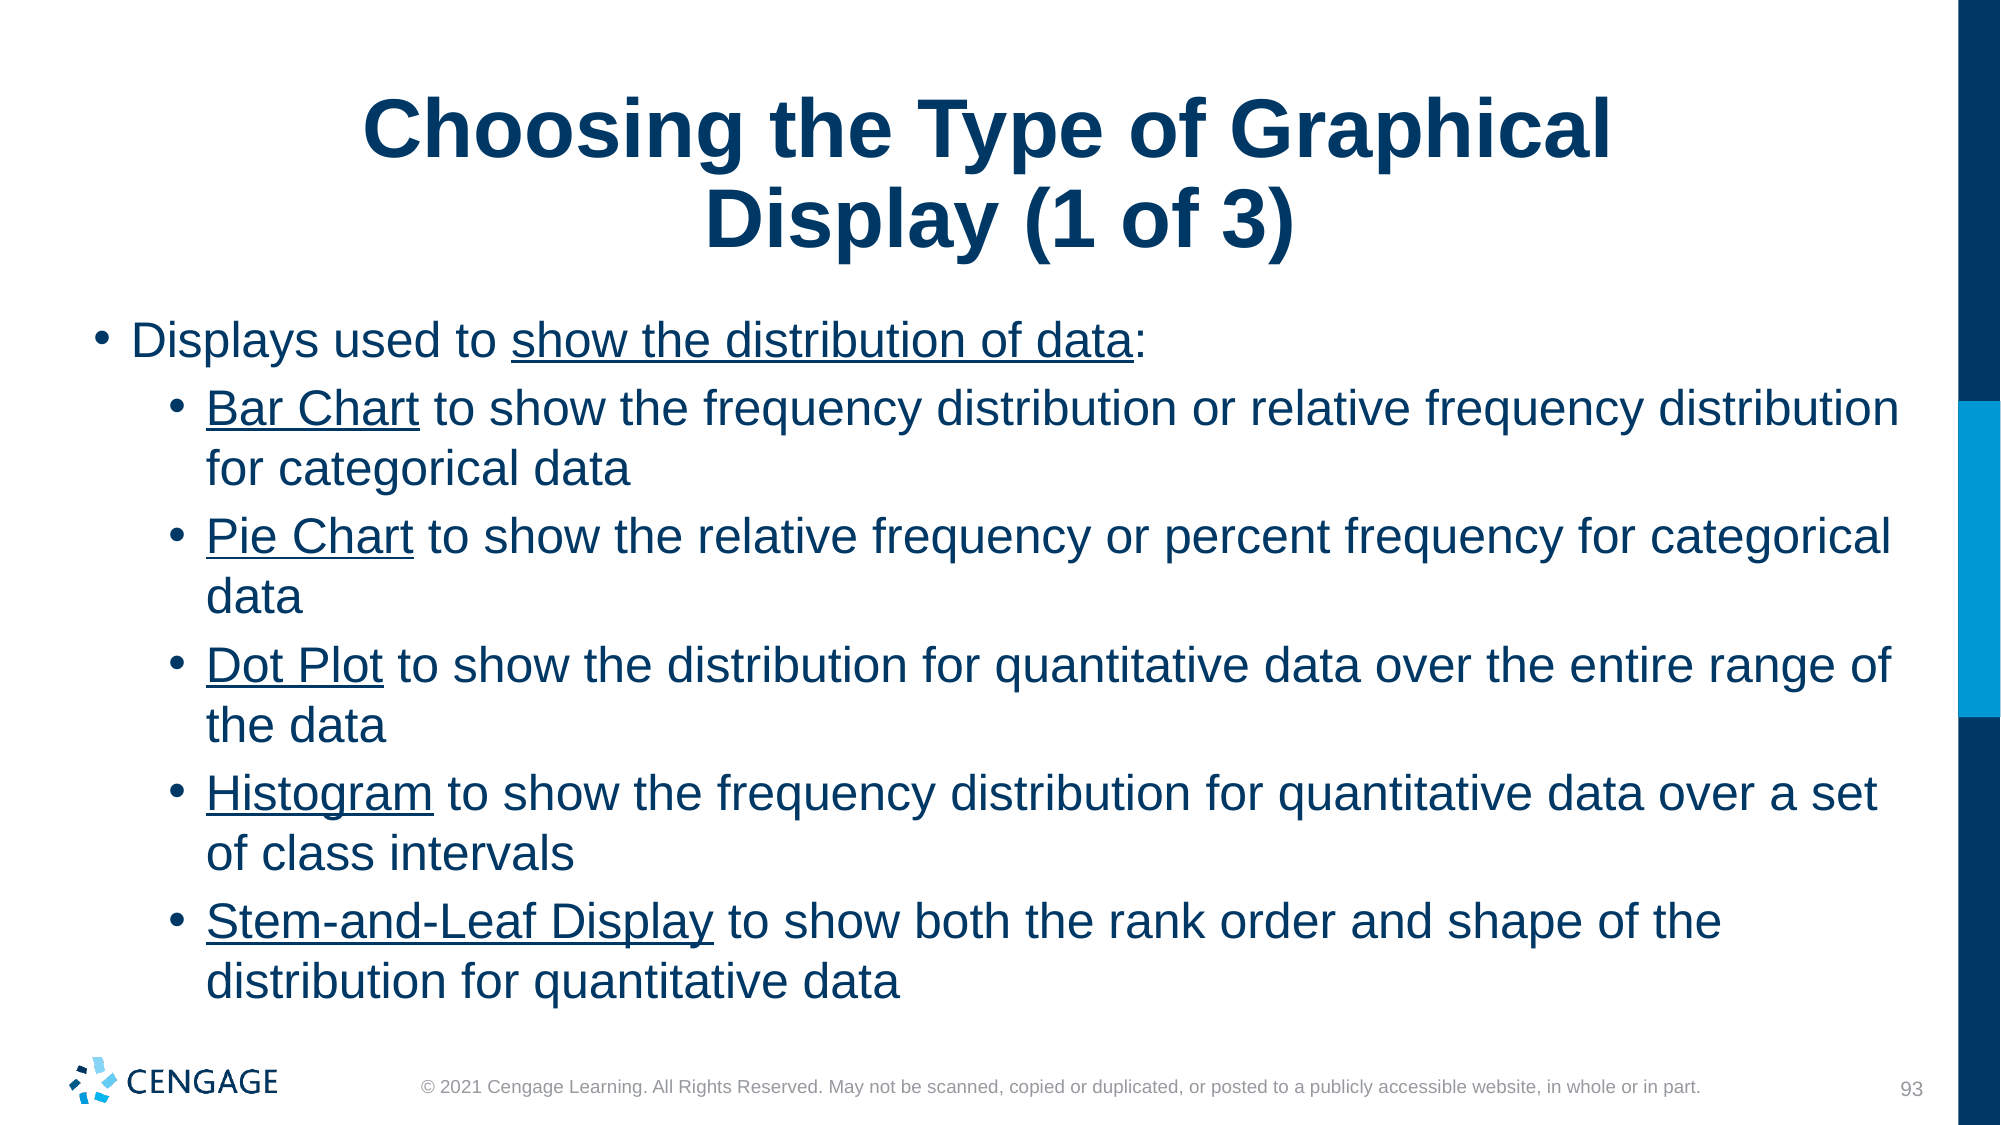

# Choosing the Type of Graphical Display (1 of 3)
Displays used to show the distribution of data:
Bar Chart to show the frequency distribution or relative frequency distribution for categorical data
Pie Chart to show the relative frequency or percent frequency for categorical data
Dot Plot to show the distribution for quantitative data over the entire range of the data
Histogram to show the frequency distribution for quantitative data over a set of class intervals
Stem-and-Leaf Display to show both the rank order and shape of the distribution for quantitative data